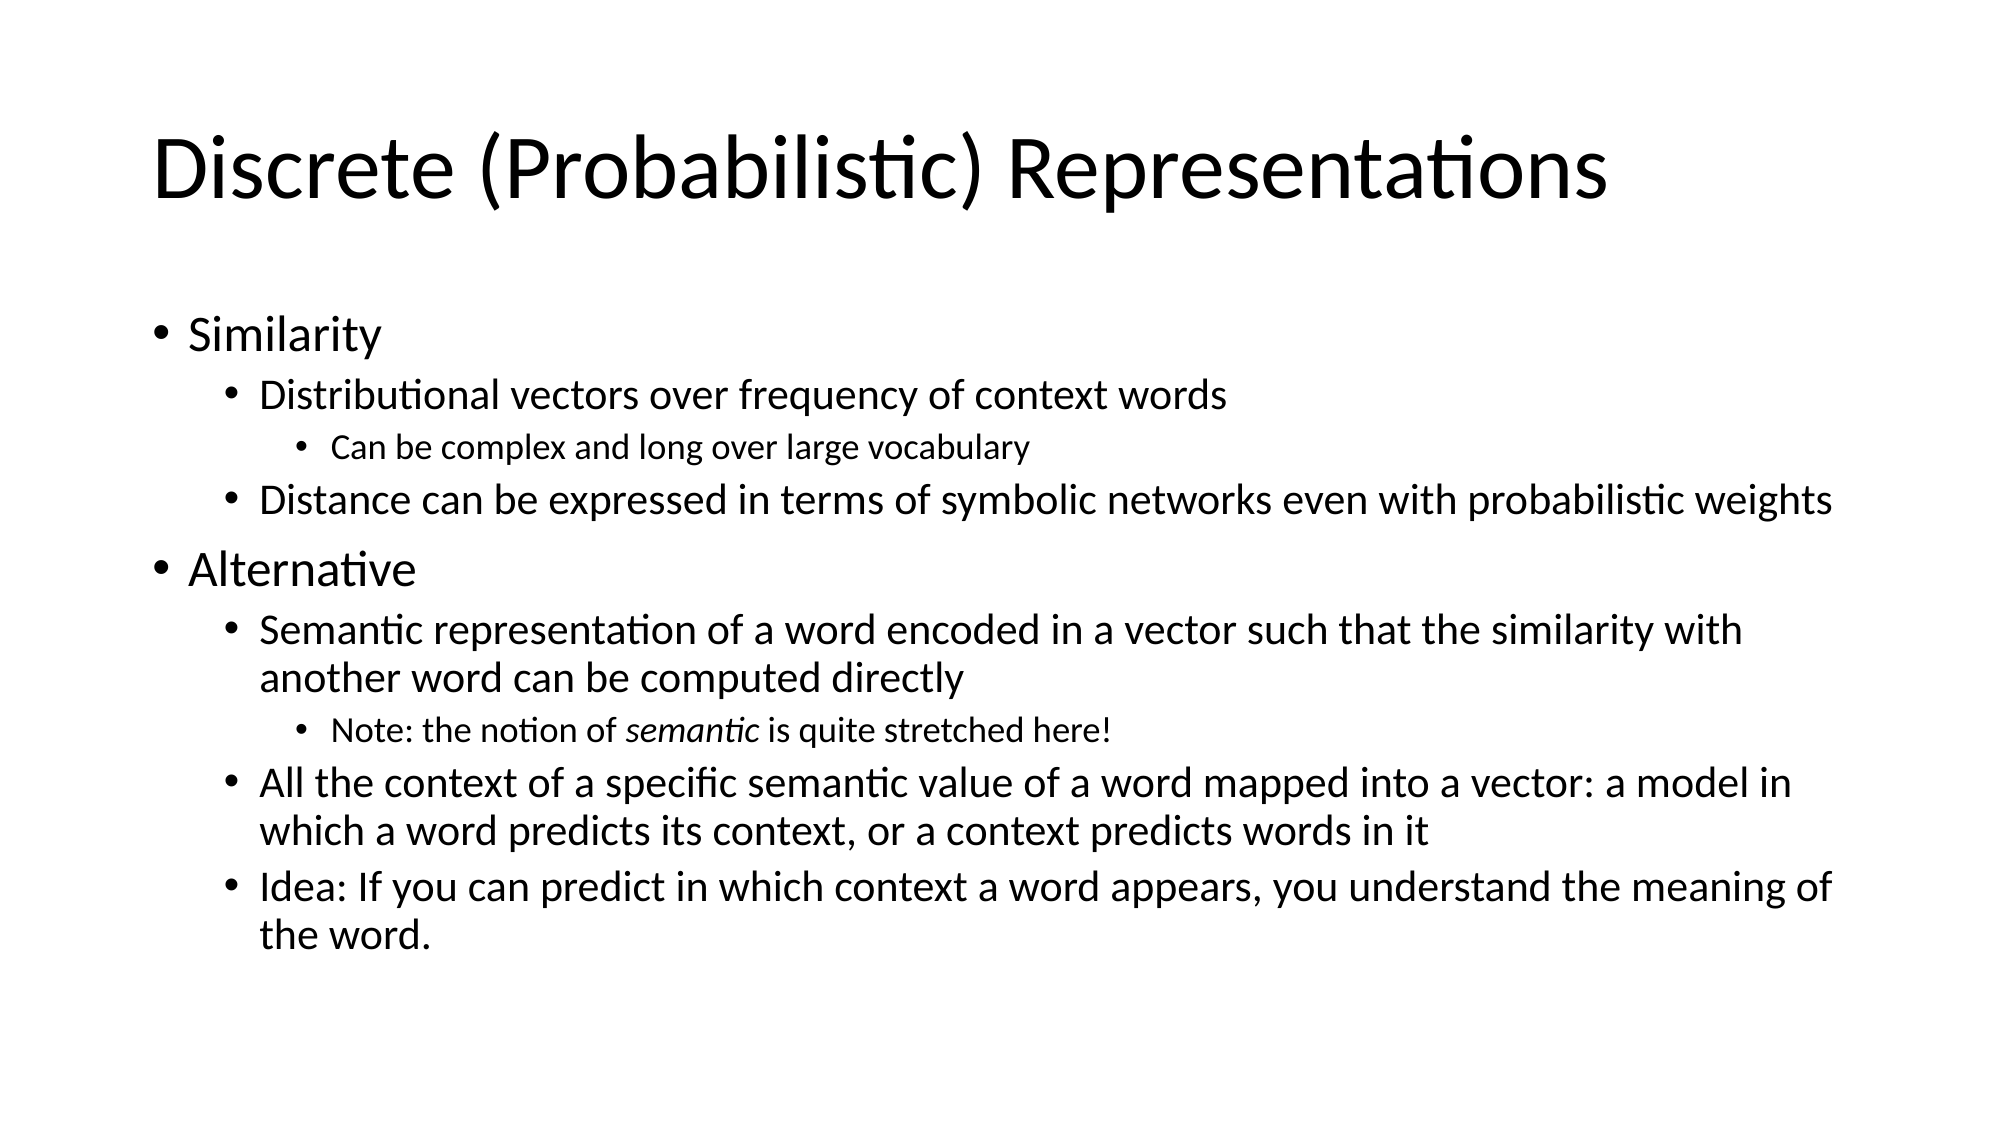

# Discrete (Probabilistic) Representations
Similarity
Distributional vectors over frequency of context words
Can be complex and long over large vocabulary
Distance can be expressed in terms of symbolic networks even with probabilistic weights
Alternative
Semantic representation of a word encoded in a vector such that the similarity with another word can be computed directly
Note: the notion of semantic is quite stretched here!
All the context of a specific semantic value of a word mapped into a vector: a model in which a word predicts its context, or a context predicts words in it
Idea: If you can predict in which context a word appears, you understand the meaning of the word.